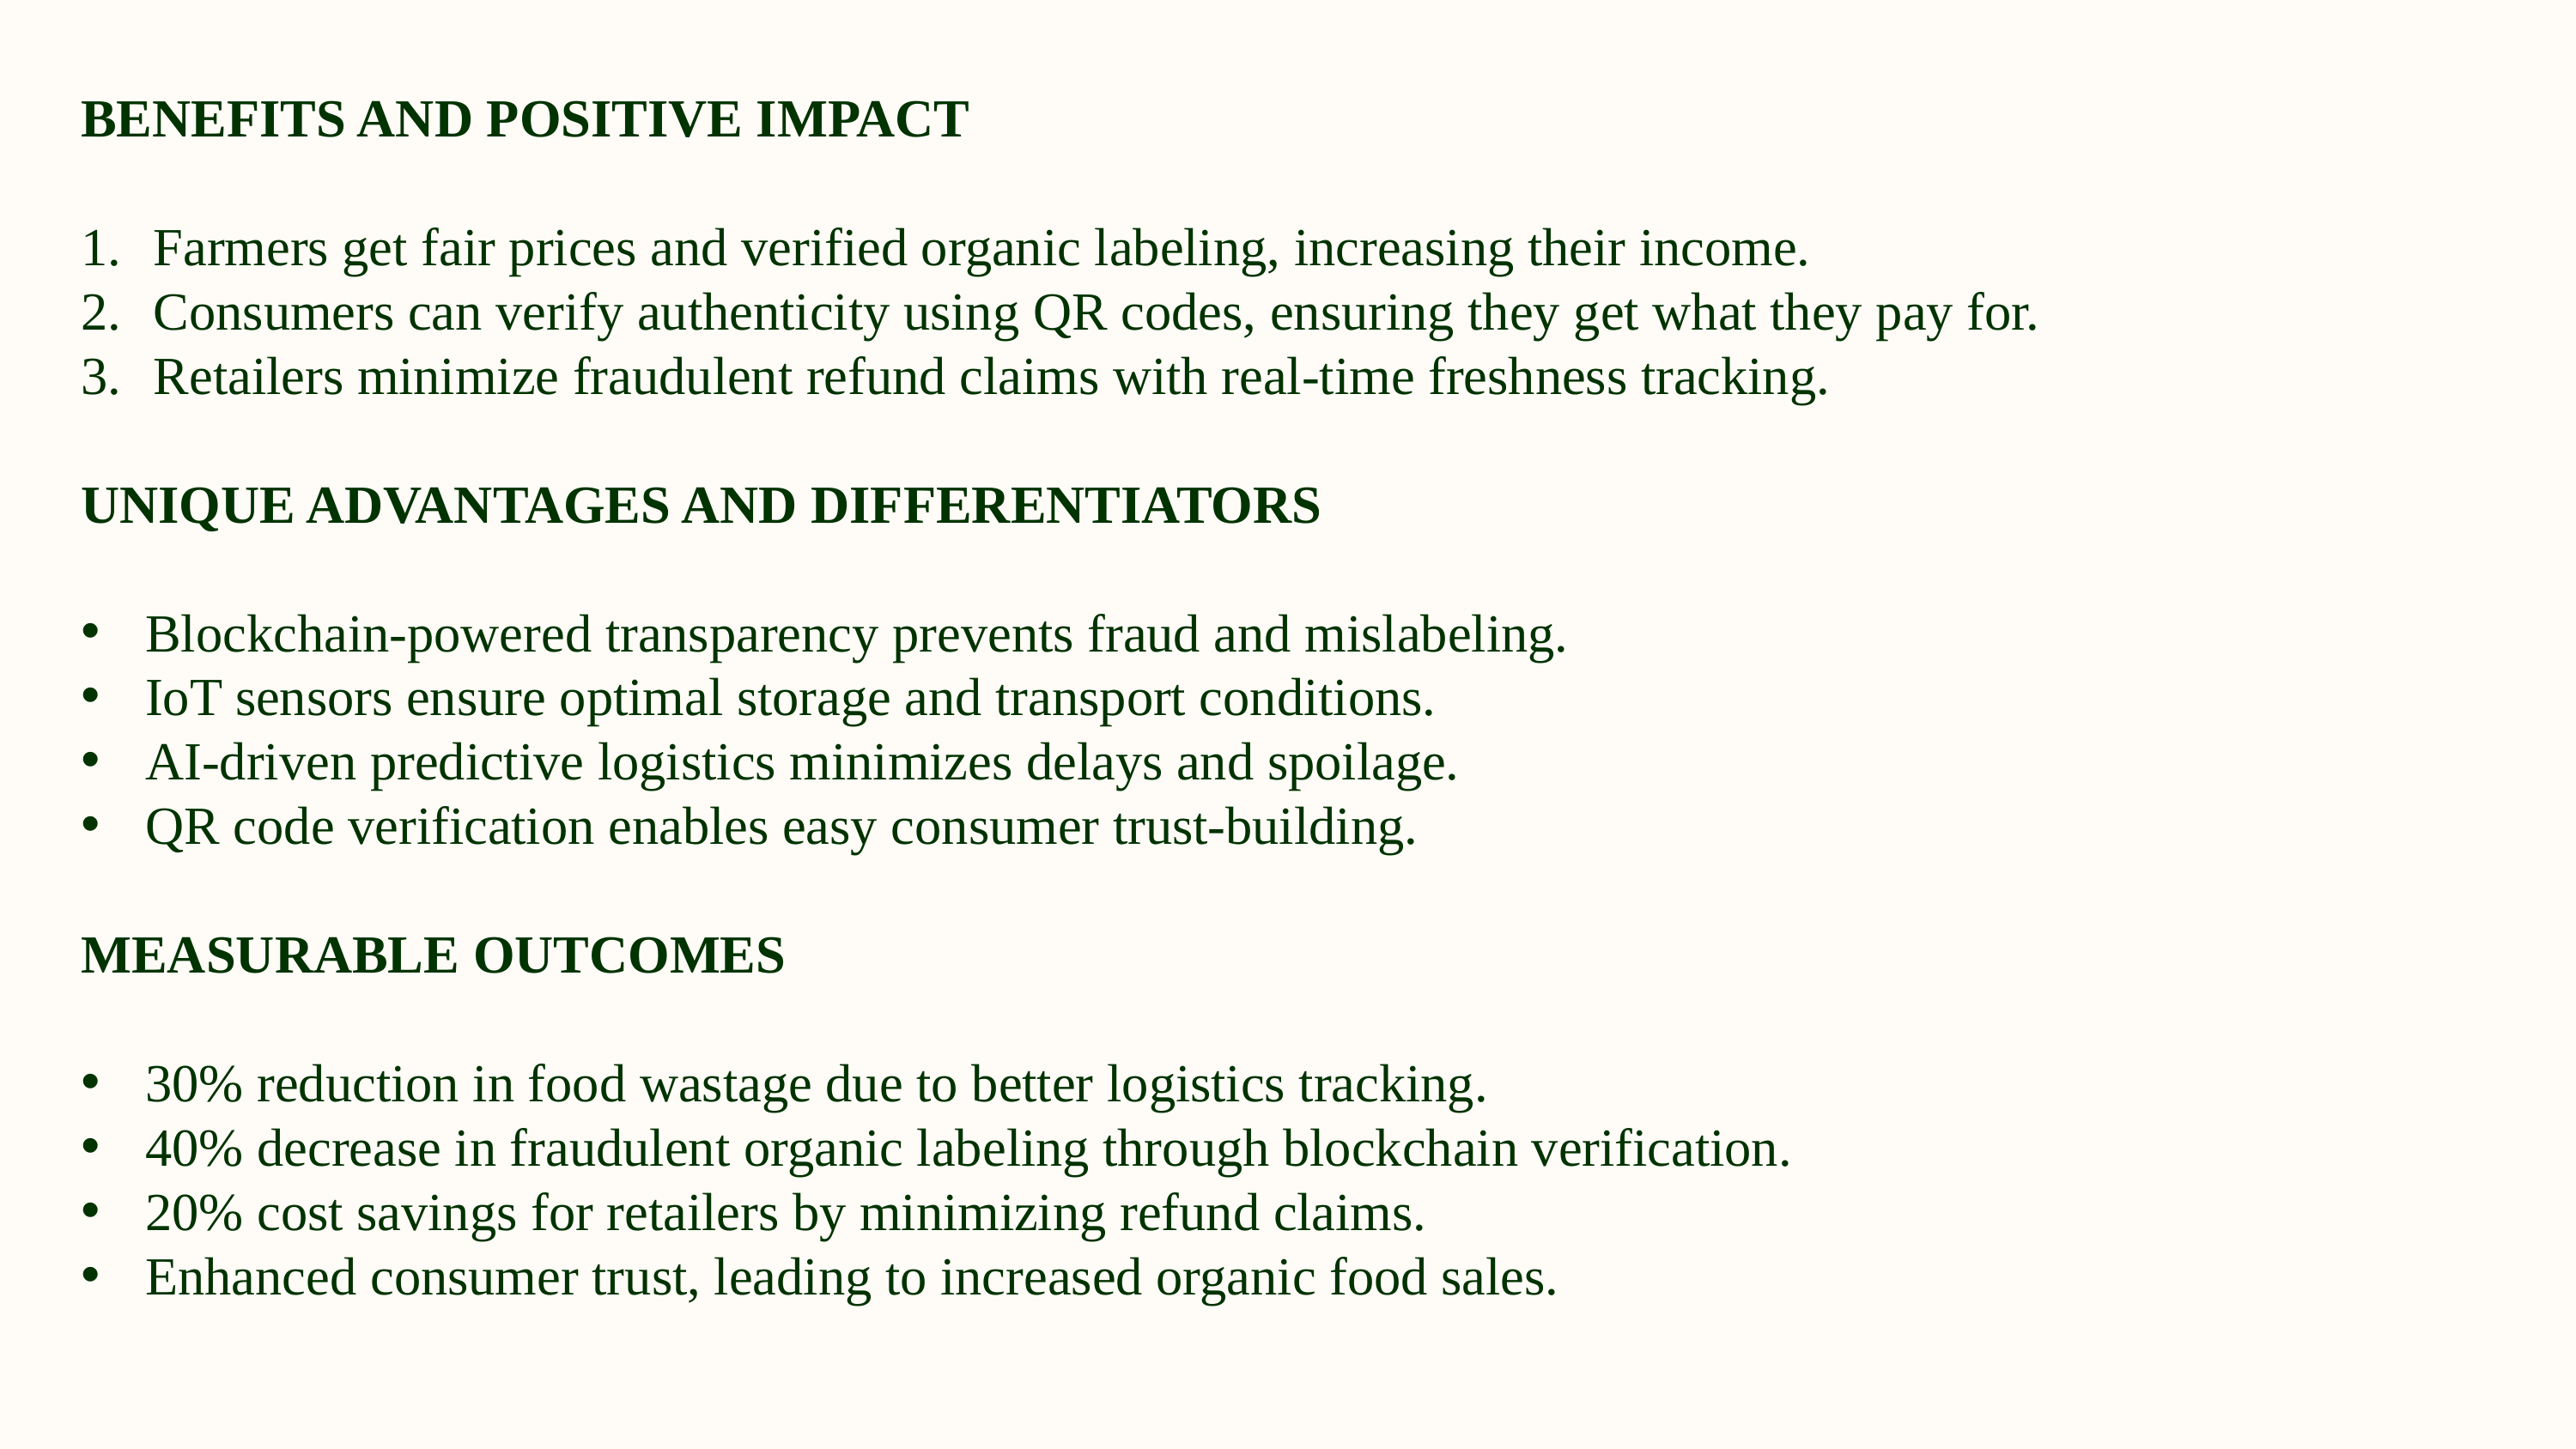

BENEFITS AND POSITIVE IMPACT

Farmers get fair prices and verified organic labeling, increasing their income.
Consumers can verify authenticity using QR codes, ensuring they get what they pay for.
Retailers minimize fraudulent refund claims with real-time freshness tracking.

UNIQUE ADVANTAGES AND DIFFERENTIATORS

Blockchain-powered transparency prevents fraud and mislabeling.
IoT sensors ensure optimal storage and transport conditions.
AI-driven predictive logistics minimizes delays and spoilage.
QR code verification enables easy consumer trust-building.

MEASURABLE OUTCOMES

30% reduction in food wastage due to better logistics tracking.
40% decrease in fraudulent organic labeling through blockchain verification.
20% cost savings for retailers by minimizing refund claims.
Enhanced consumer trust, leading to increased organic food sales.